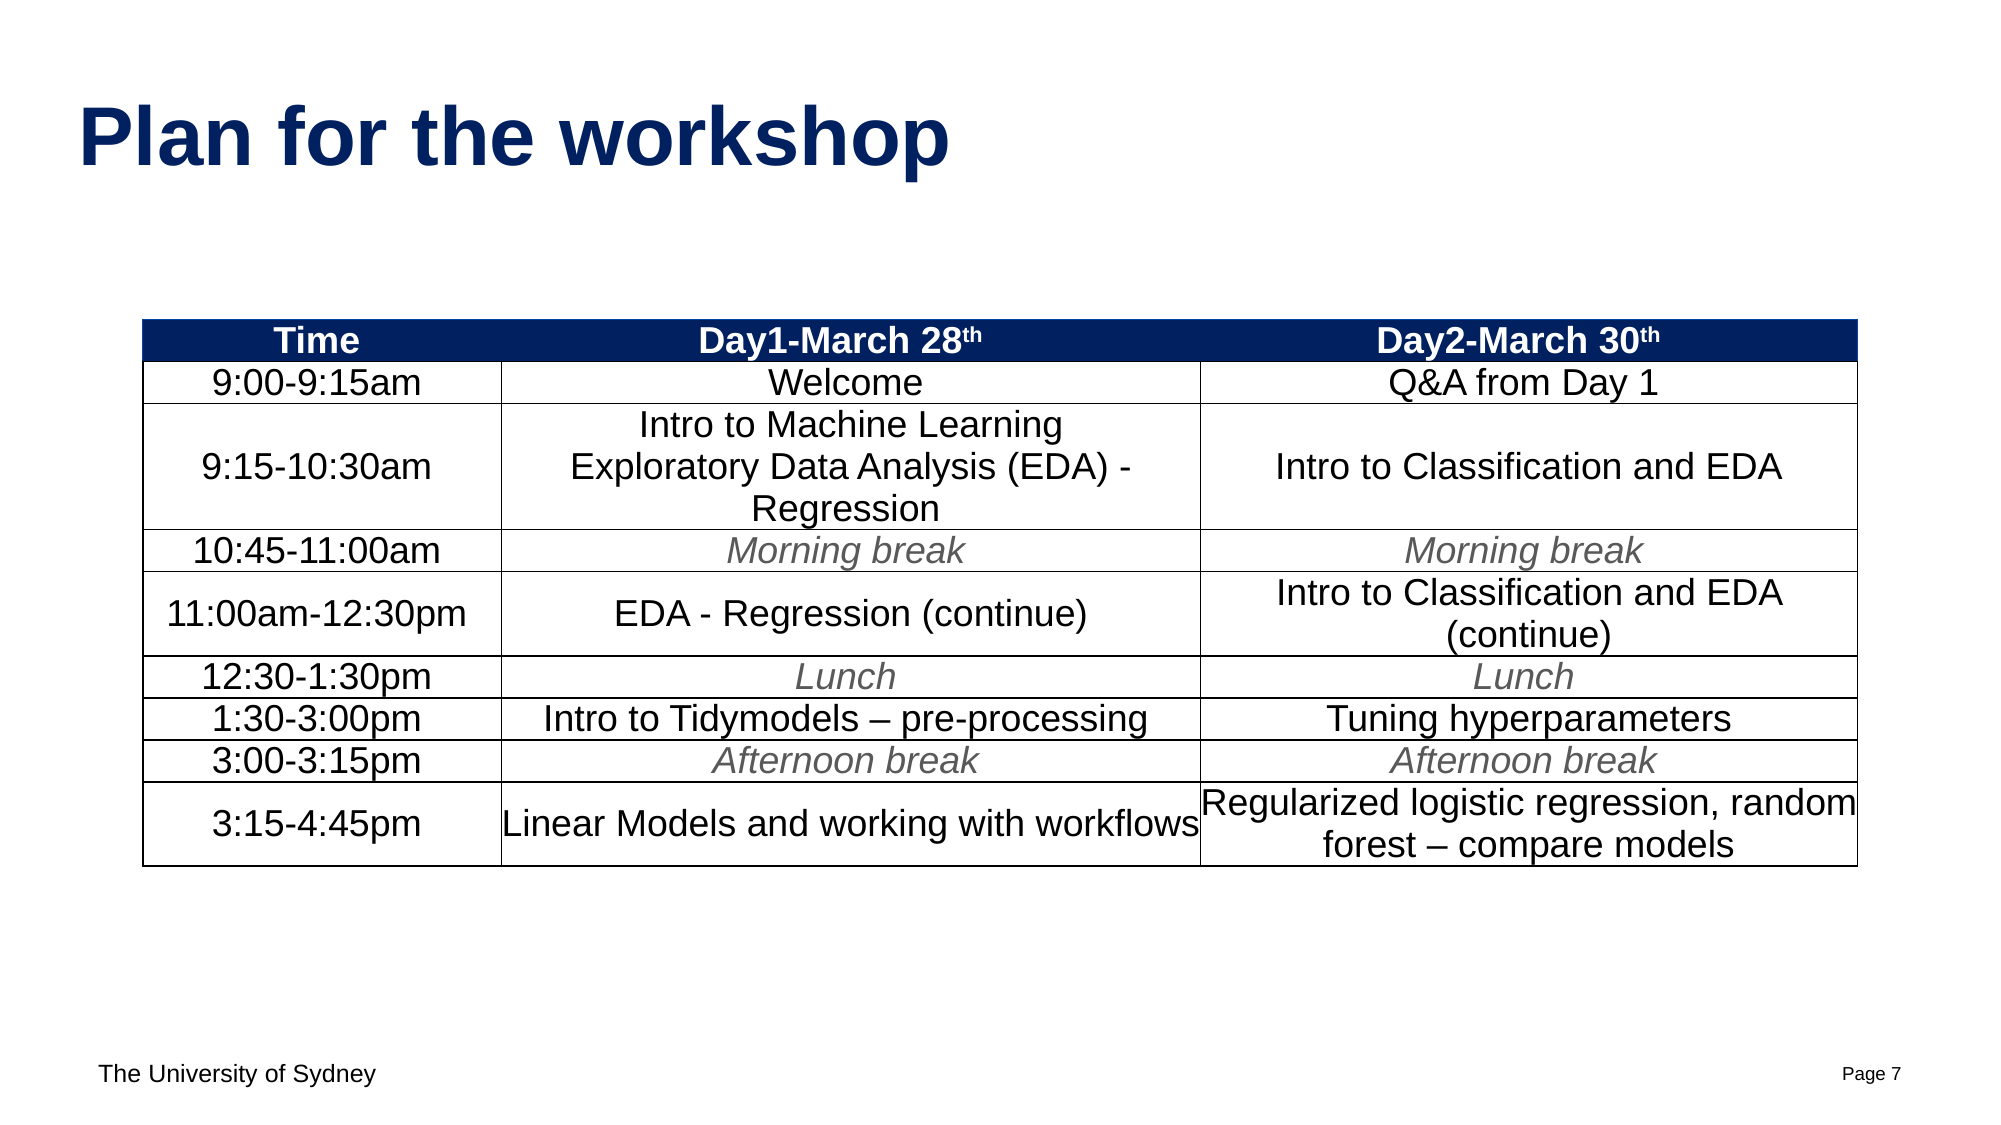

# Plan for the workshop
| Time​ | Day1-March 28th | Day2-March 30th |
| --- | --- | --- |
| 9:00-9:15am | Welcome | Q&A from Day 1 |
| 9:15-10:30am​ | Intro to Machine Learning Exploratory Data Analysis (EDA) - Regression | Intro to Classification and EDA |
| 10:45-11:00am​ | Morning break​ | Morning break​ |
| 11:00am-12:30pm​ | EDA - Regression (continue) | Intro to Classification and EDA (continue) |
| 12:30-1:30pm​ | Lunch​ | Lunch​ |
| 1:30-3:00pm​ | Intro to Tidymodels – pre-processing | Tuning hyperparameters |
| 3:00-3:15pm​ | Afternoon break​ | Afternoon break​ |
| 3:15-4:45pm​ | Linear Models and working with workflows | Regularized logistic regression, random forest – compare models |